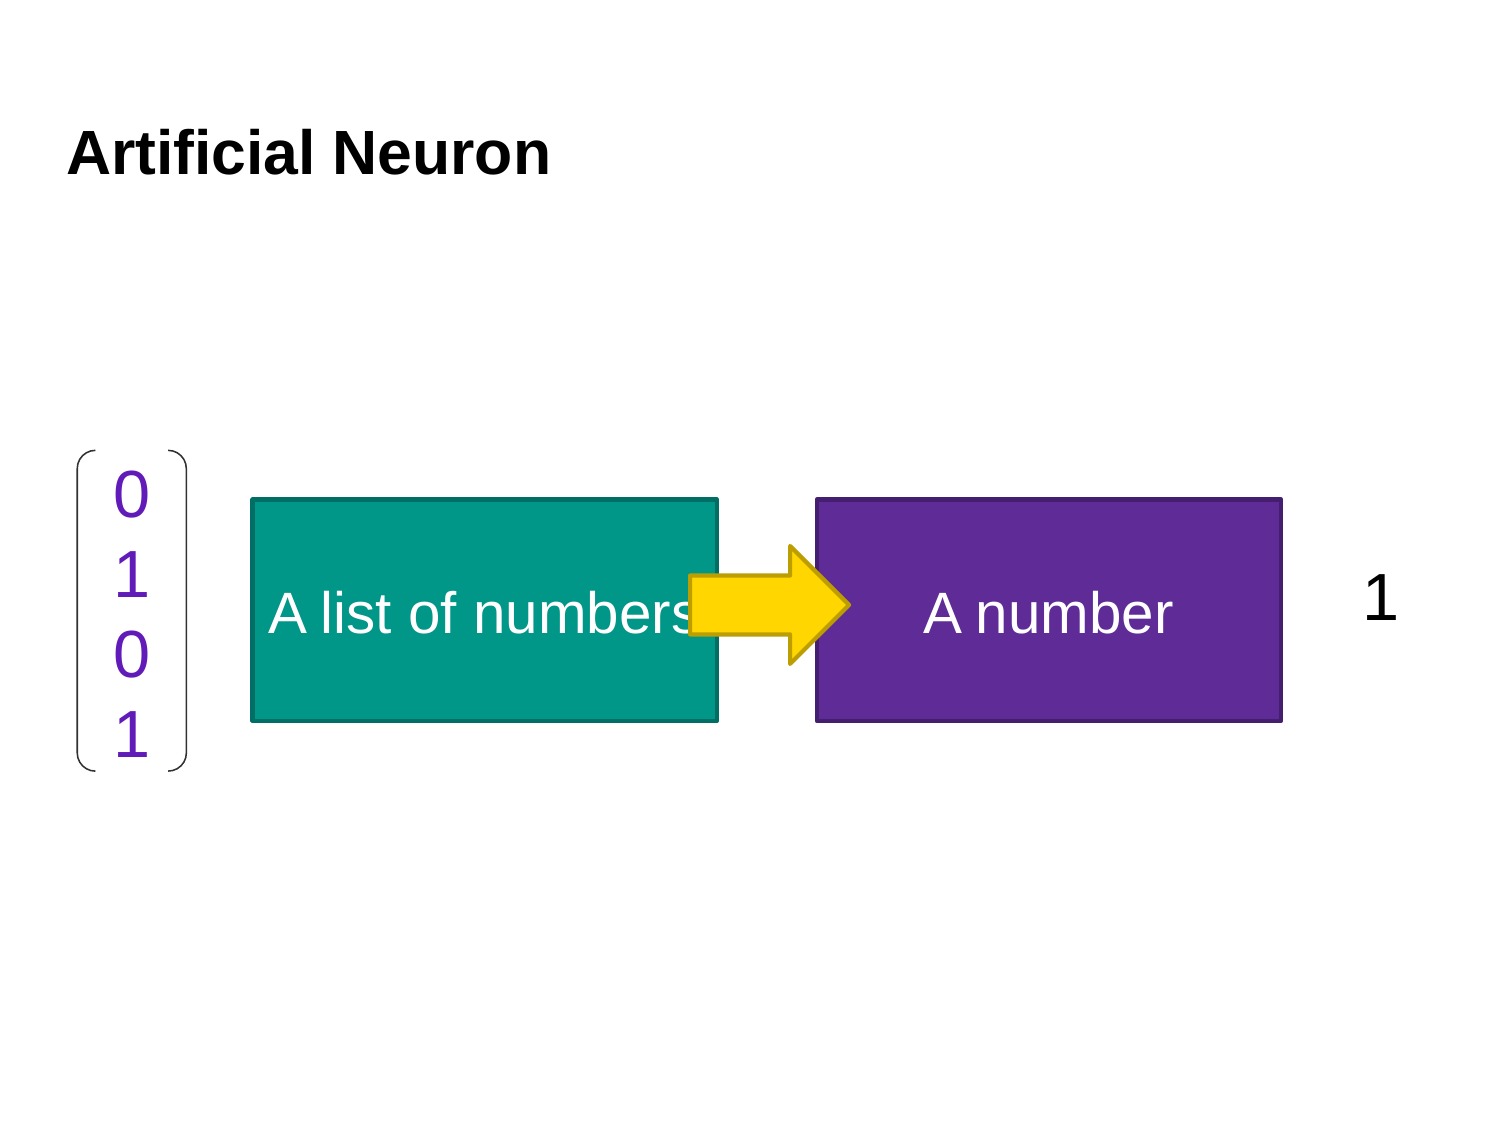

# Artificial Neuron
0
1
0
1
A number
A list of numbers

1